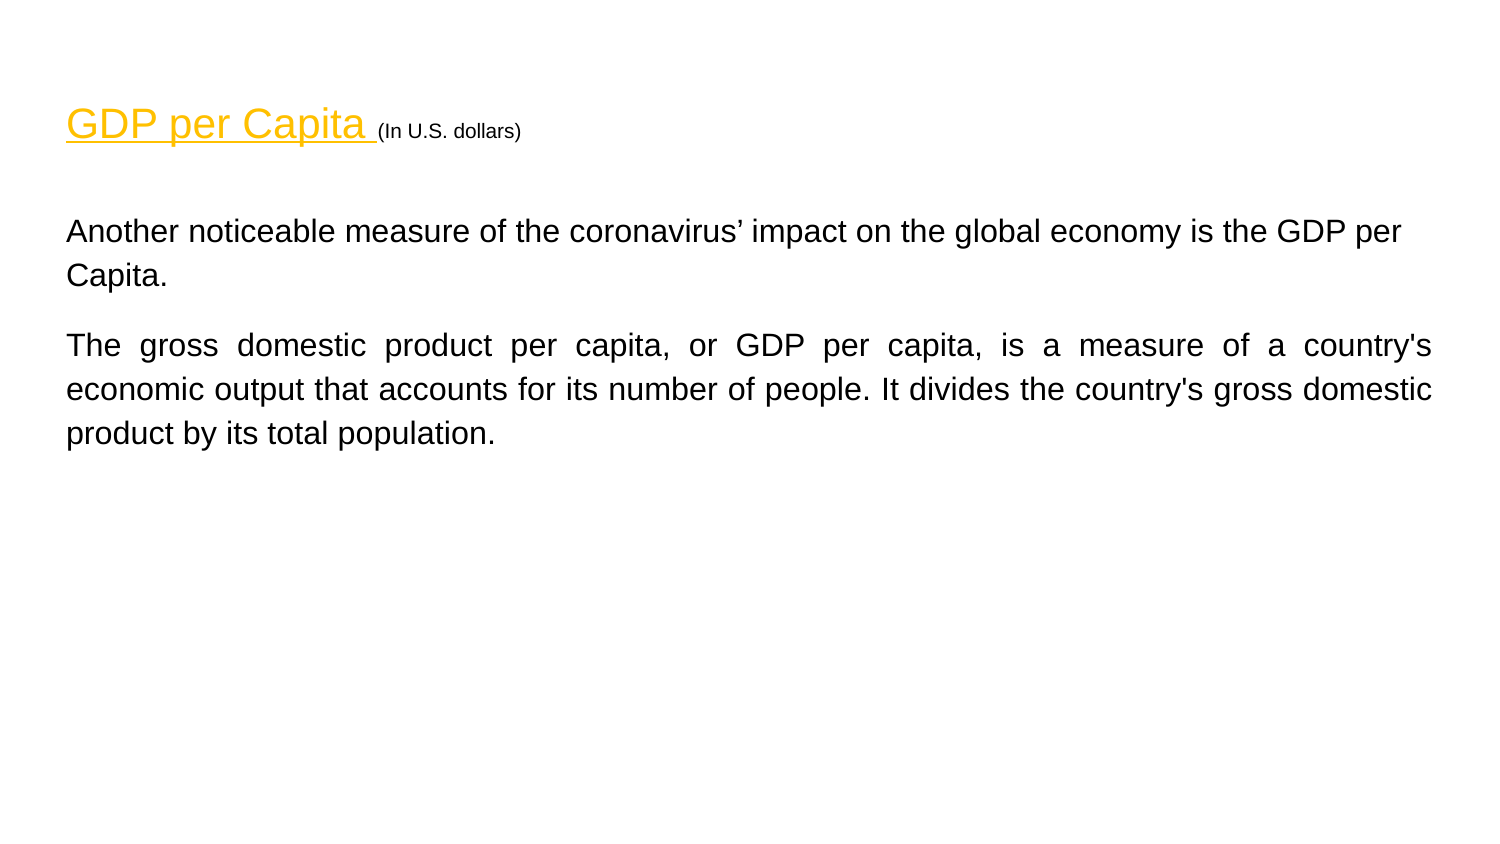

# GDP per Capita (In U.S. dollars)

Another noticeable measure of the coronavirus’ impact on the global economy is the GDP per Capita.
The gross domestic product per capita, or GDP per capita, is a measure of a country's economic output that accounts for its number of people. It divides the country's gross domestic product by its total population.